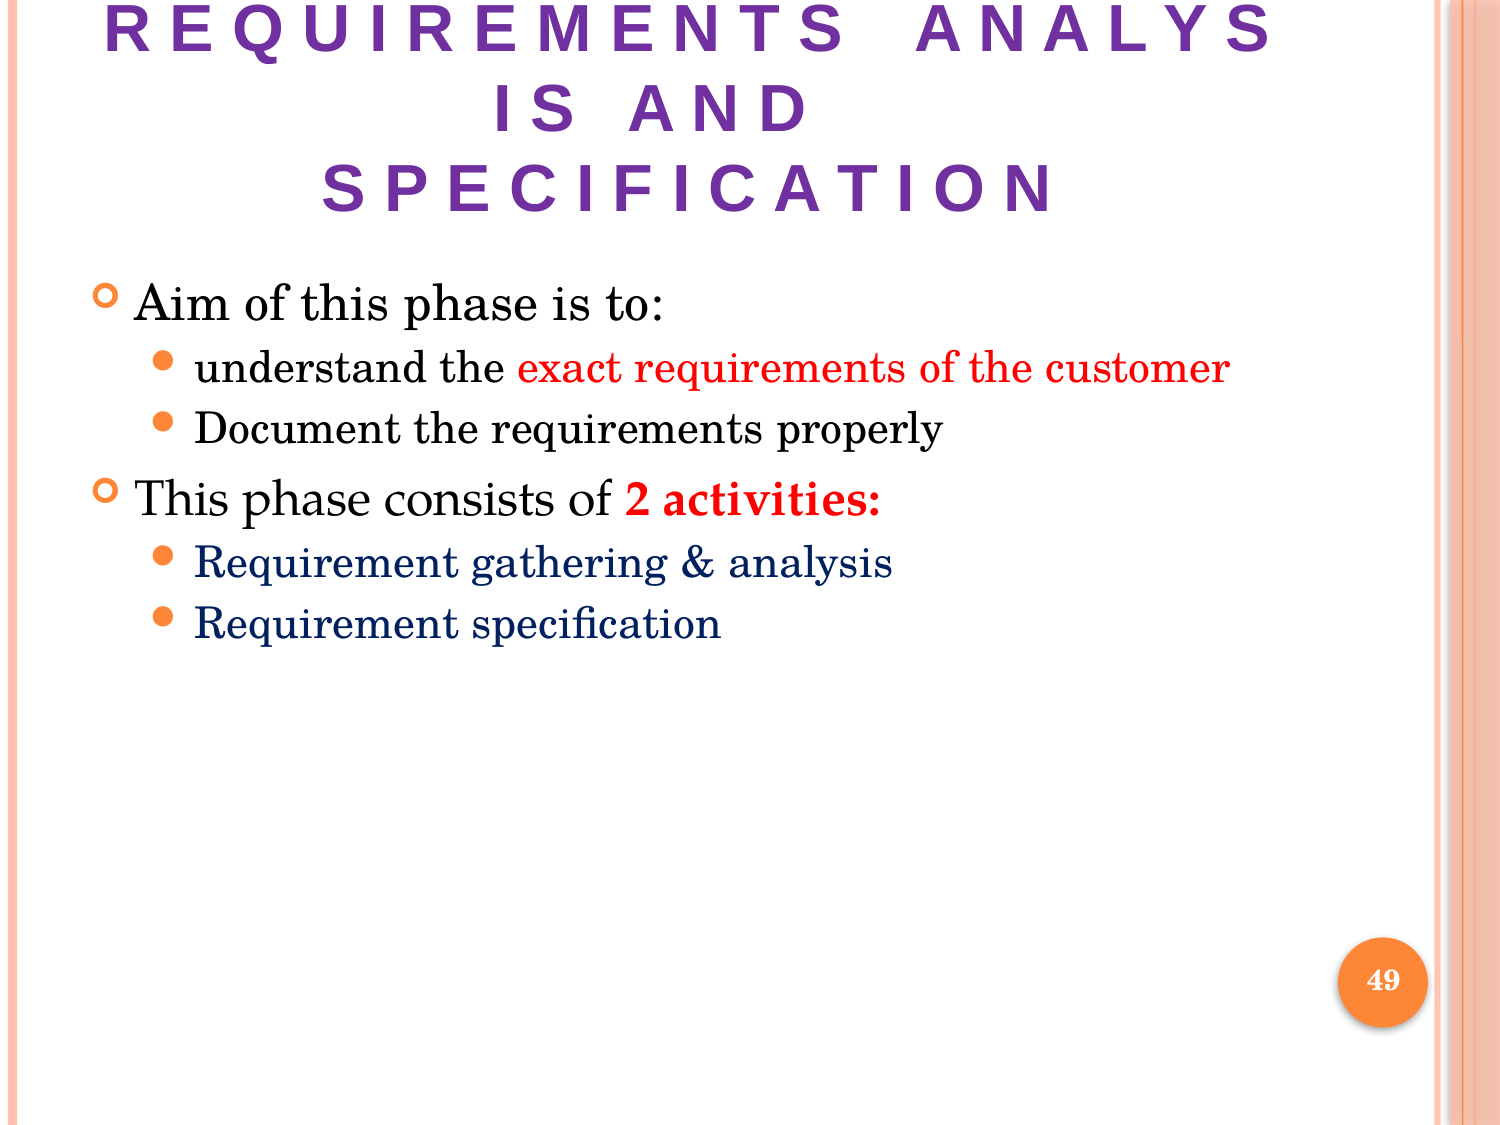

# R E Q U I R E M E N T S    A N A L Y S I S   A N D S P E C I F I C A T I O N
Aim of this phase is to:
understand the exact requirements of the customer
Document the requirements properly
This phase consists of 2 activities:
Requirement gathering & analysis
Requirement specification

49